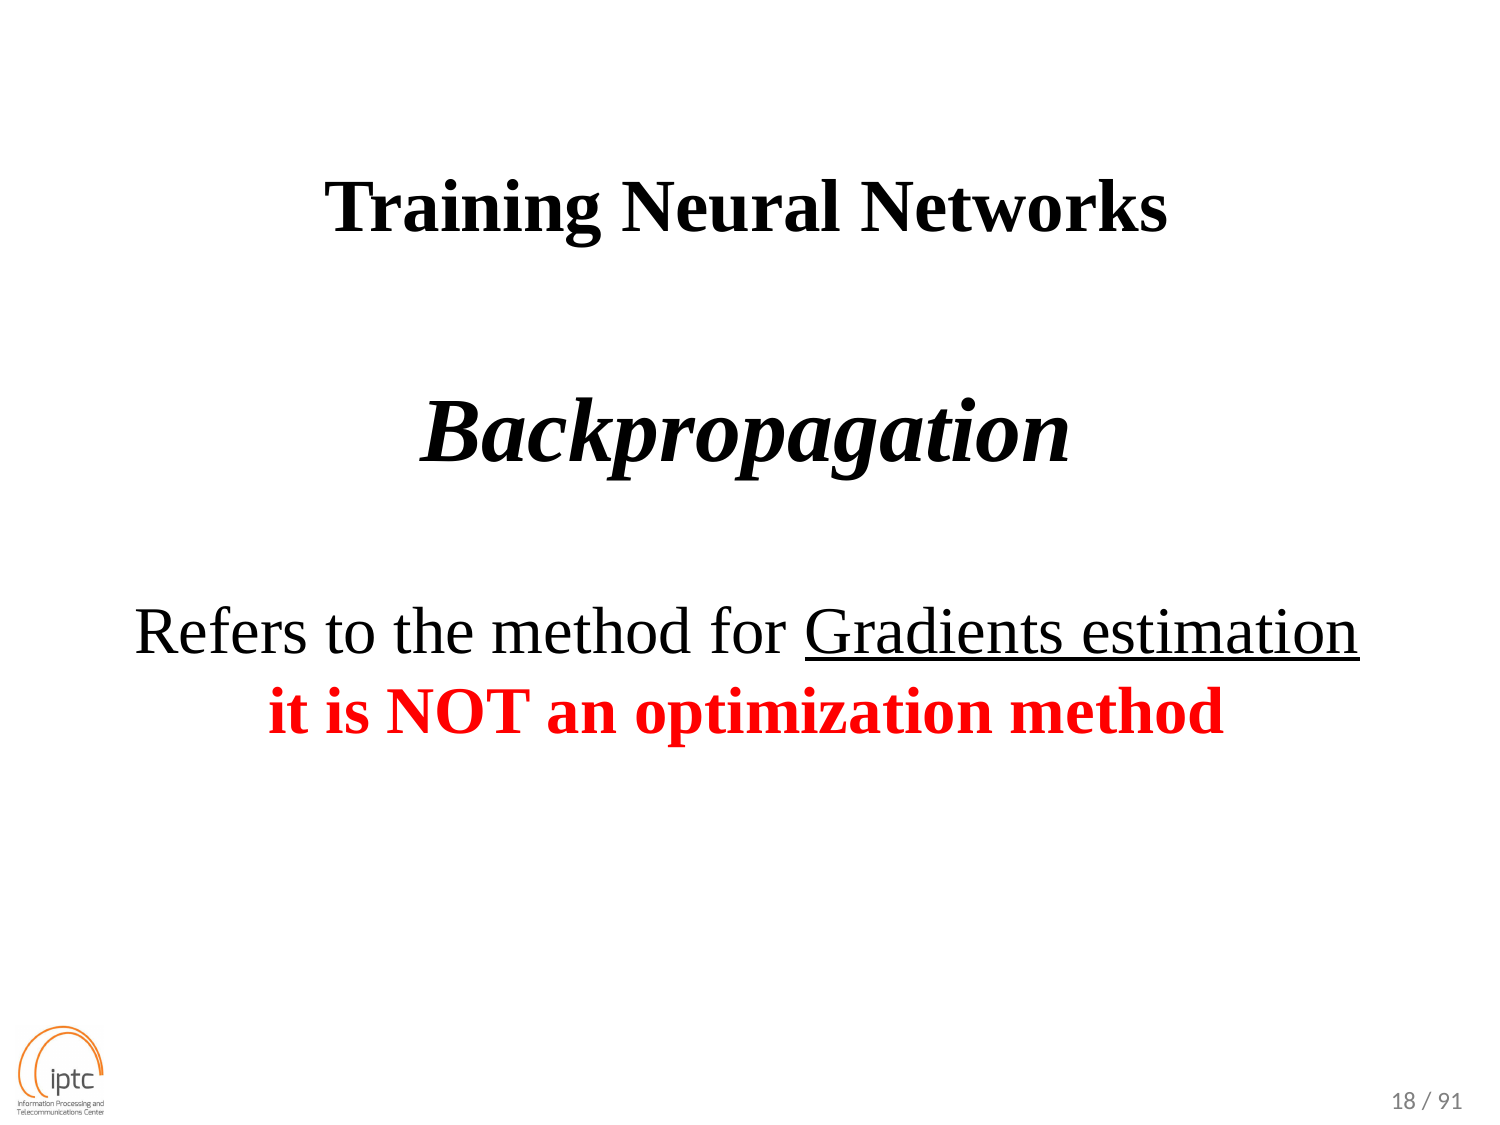

Training Neural Networks

Backpropagation

Refers to the method for Gradients estimation it is NOT an optimization method